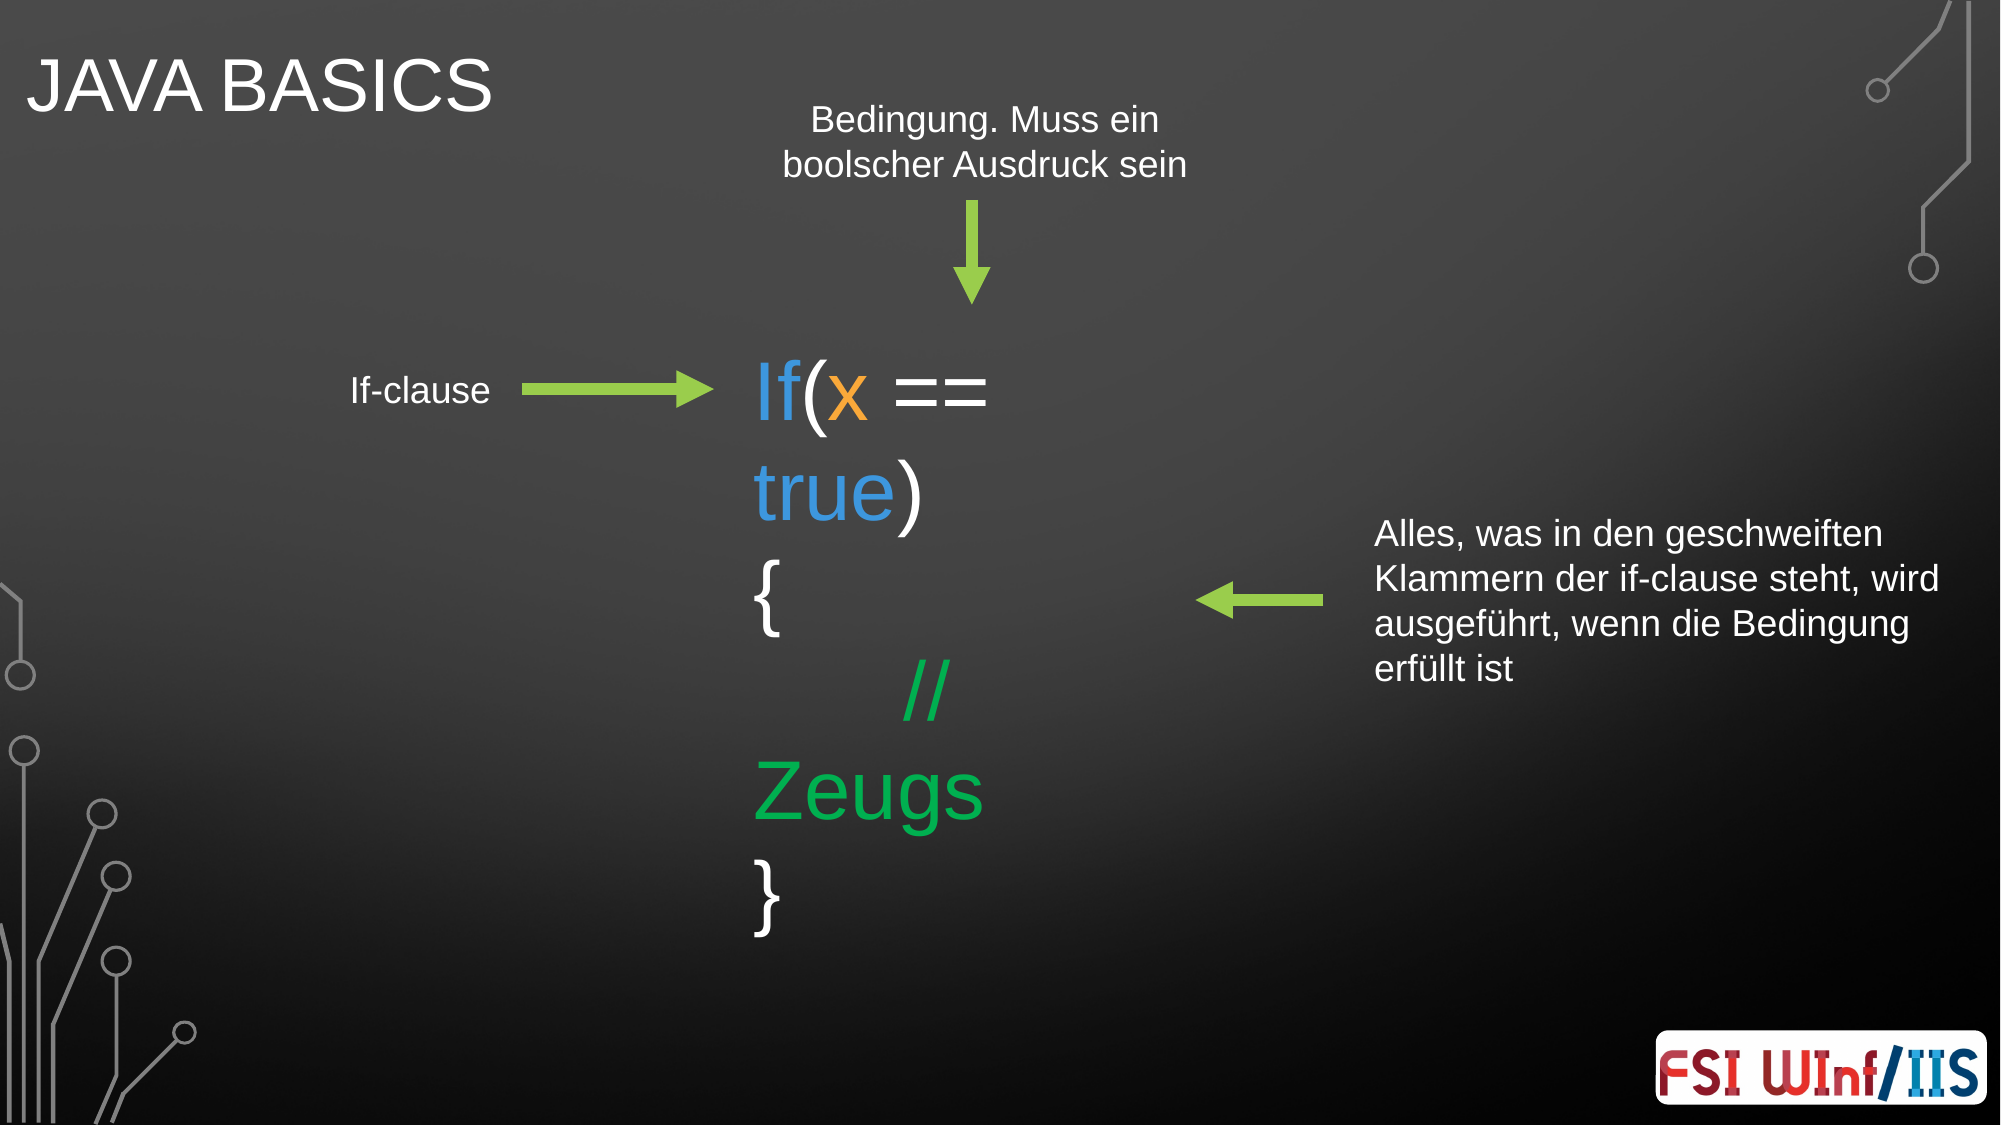

# Java Basics
Bedingung. Muss ein boolscher Ausdruck sein
If(x == true)
{
	//Zeugs
}
If-clause
Alles, was in den geschweiften Klammern der if-clause steht, wird ausgeführt, wenn die Bedingung erfüllt ist